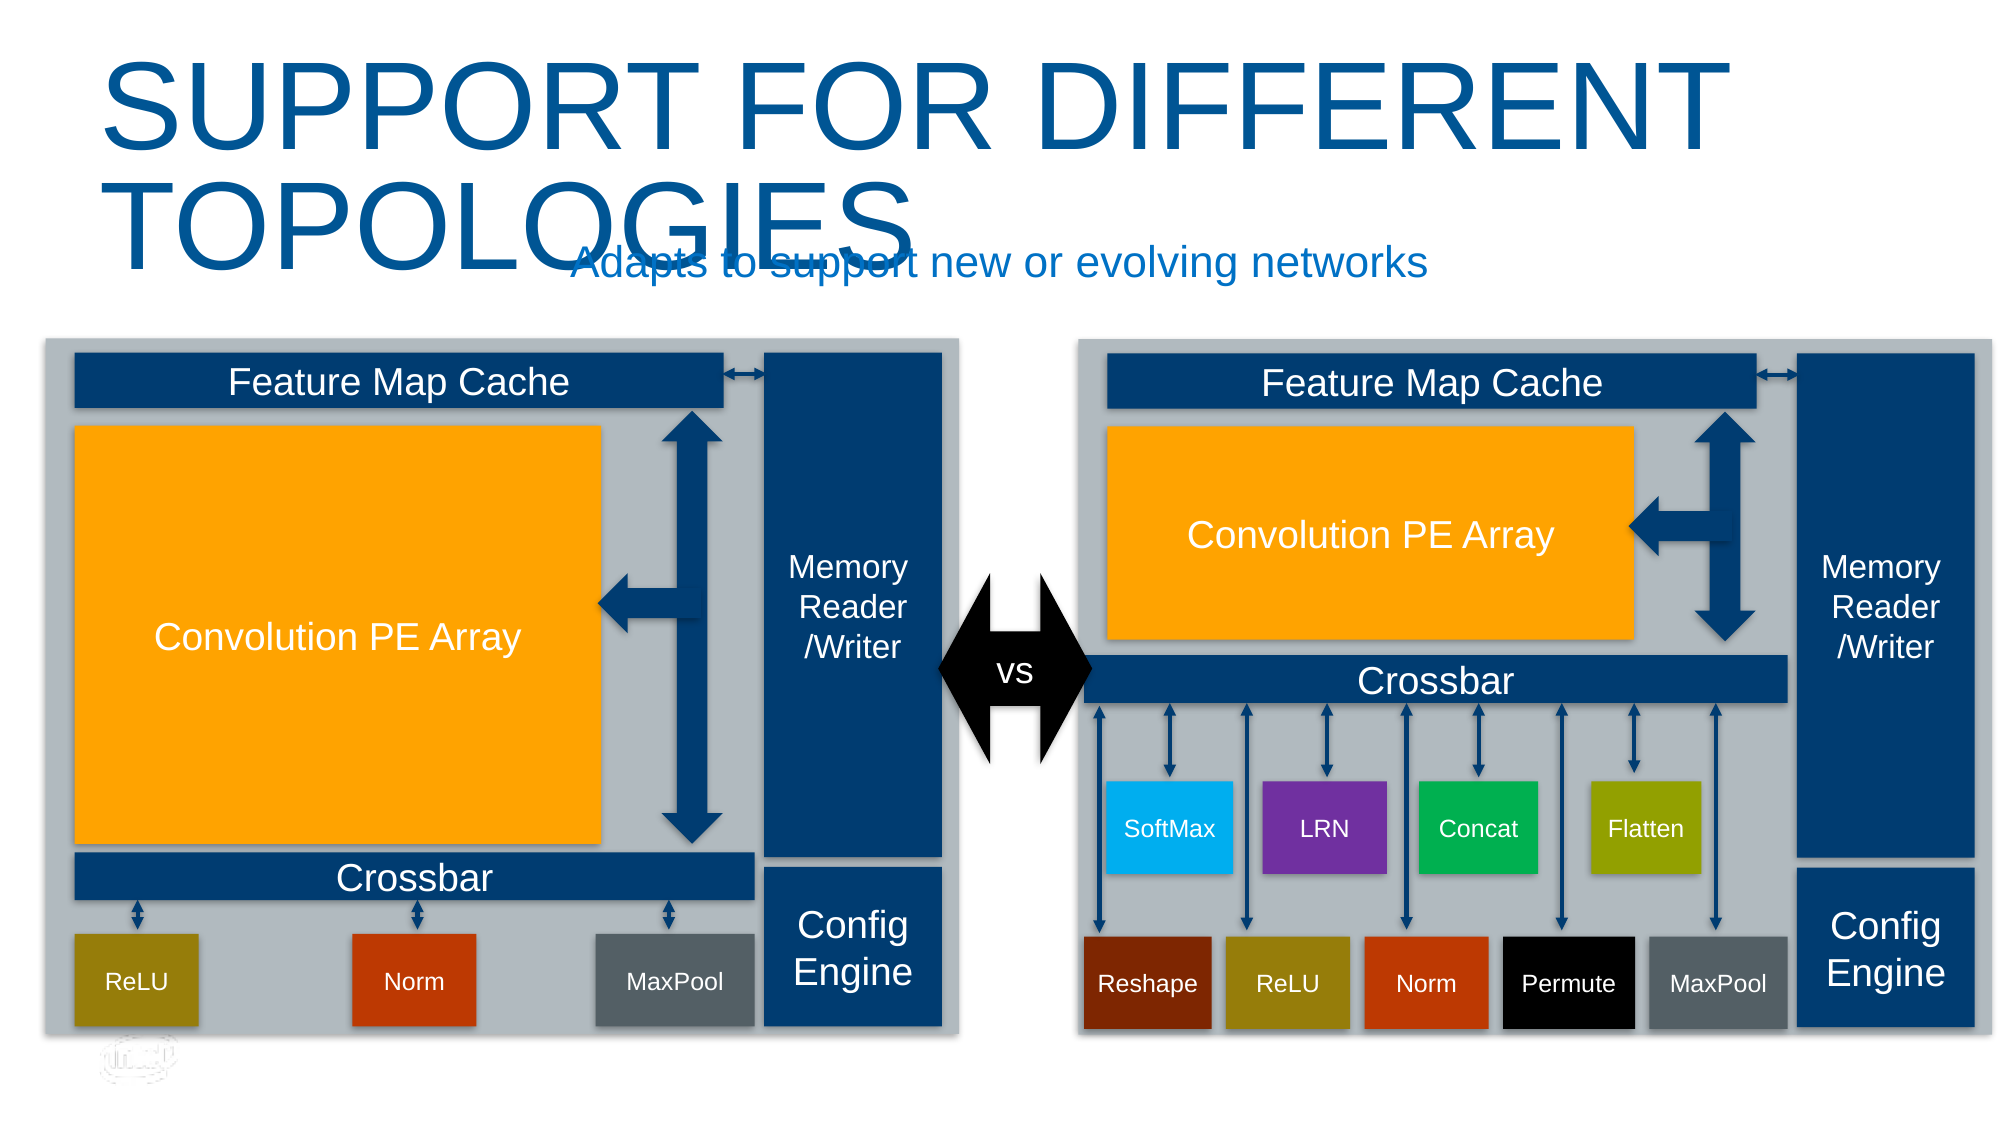

# Support for Different Topologies
Adapts to support new or evolving networks

Feature Map Cache
Memory
Reader
/Writer

Convolution PE Array

Crossbar
Config
Engine
ReLU
Norm
MaxPool

Feature Map Cache
Memory
Reader
/Writer

Convolution PE Array

vs
Crossbar
SoftMax
LRN
Concat
Flatten
Config
Engine
Reshape
ReLU
Norm
Permute
MaxPool
8